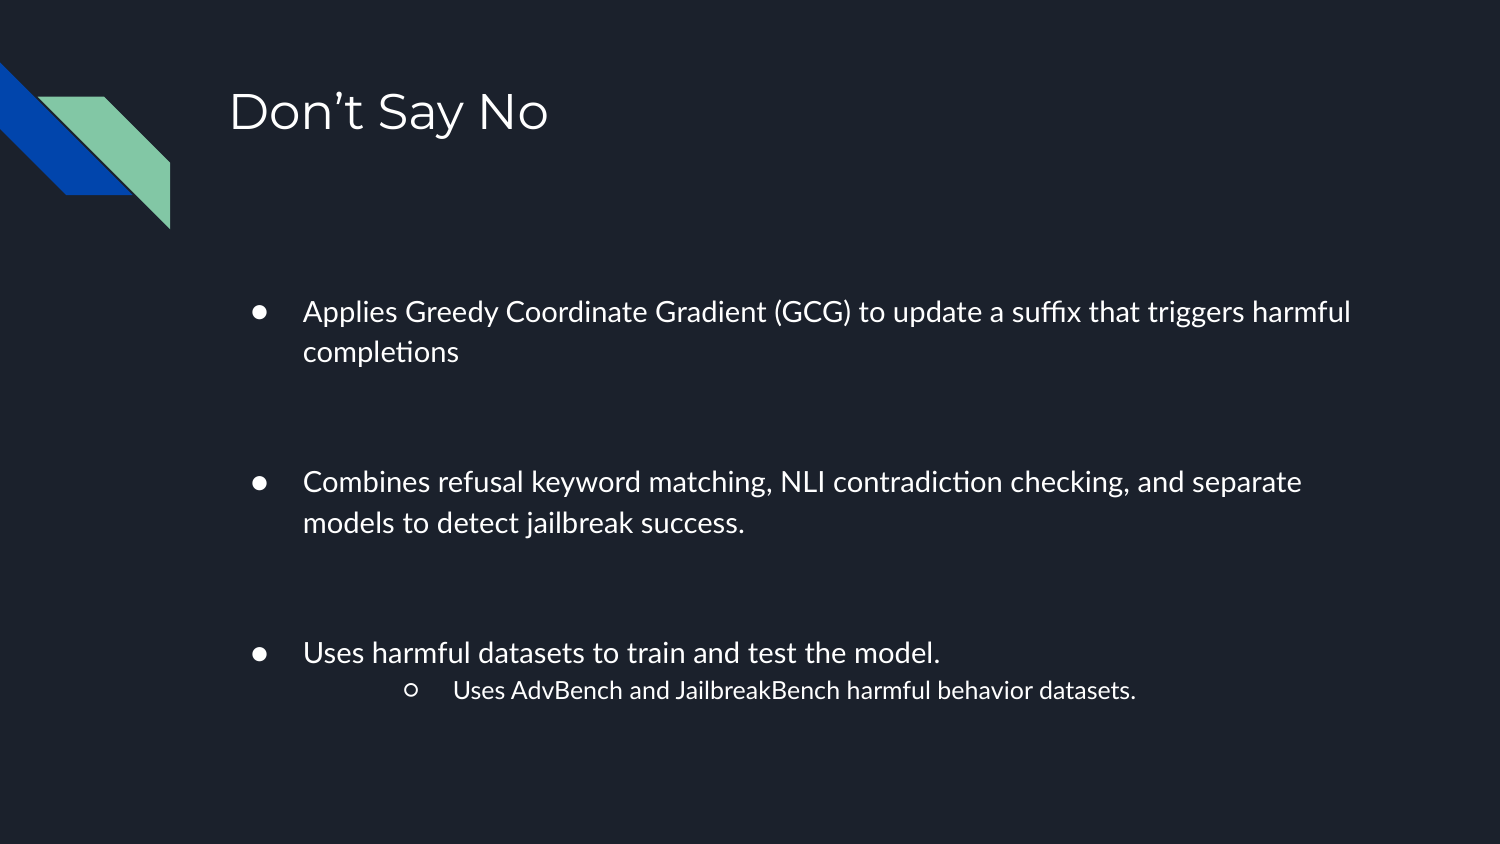

# Don’t Say No
Applies Greedy Coordinate Gradient (GCG) to update a suffix that triggers harmful completions

Combines refusal keyword matching, NLI contradiction checking, and separate models to detect jailbreak success.

Uses harmful datasets to train and test the model.
Uses AdvBench and JailbreakBench harmful behavior datasets.